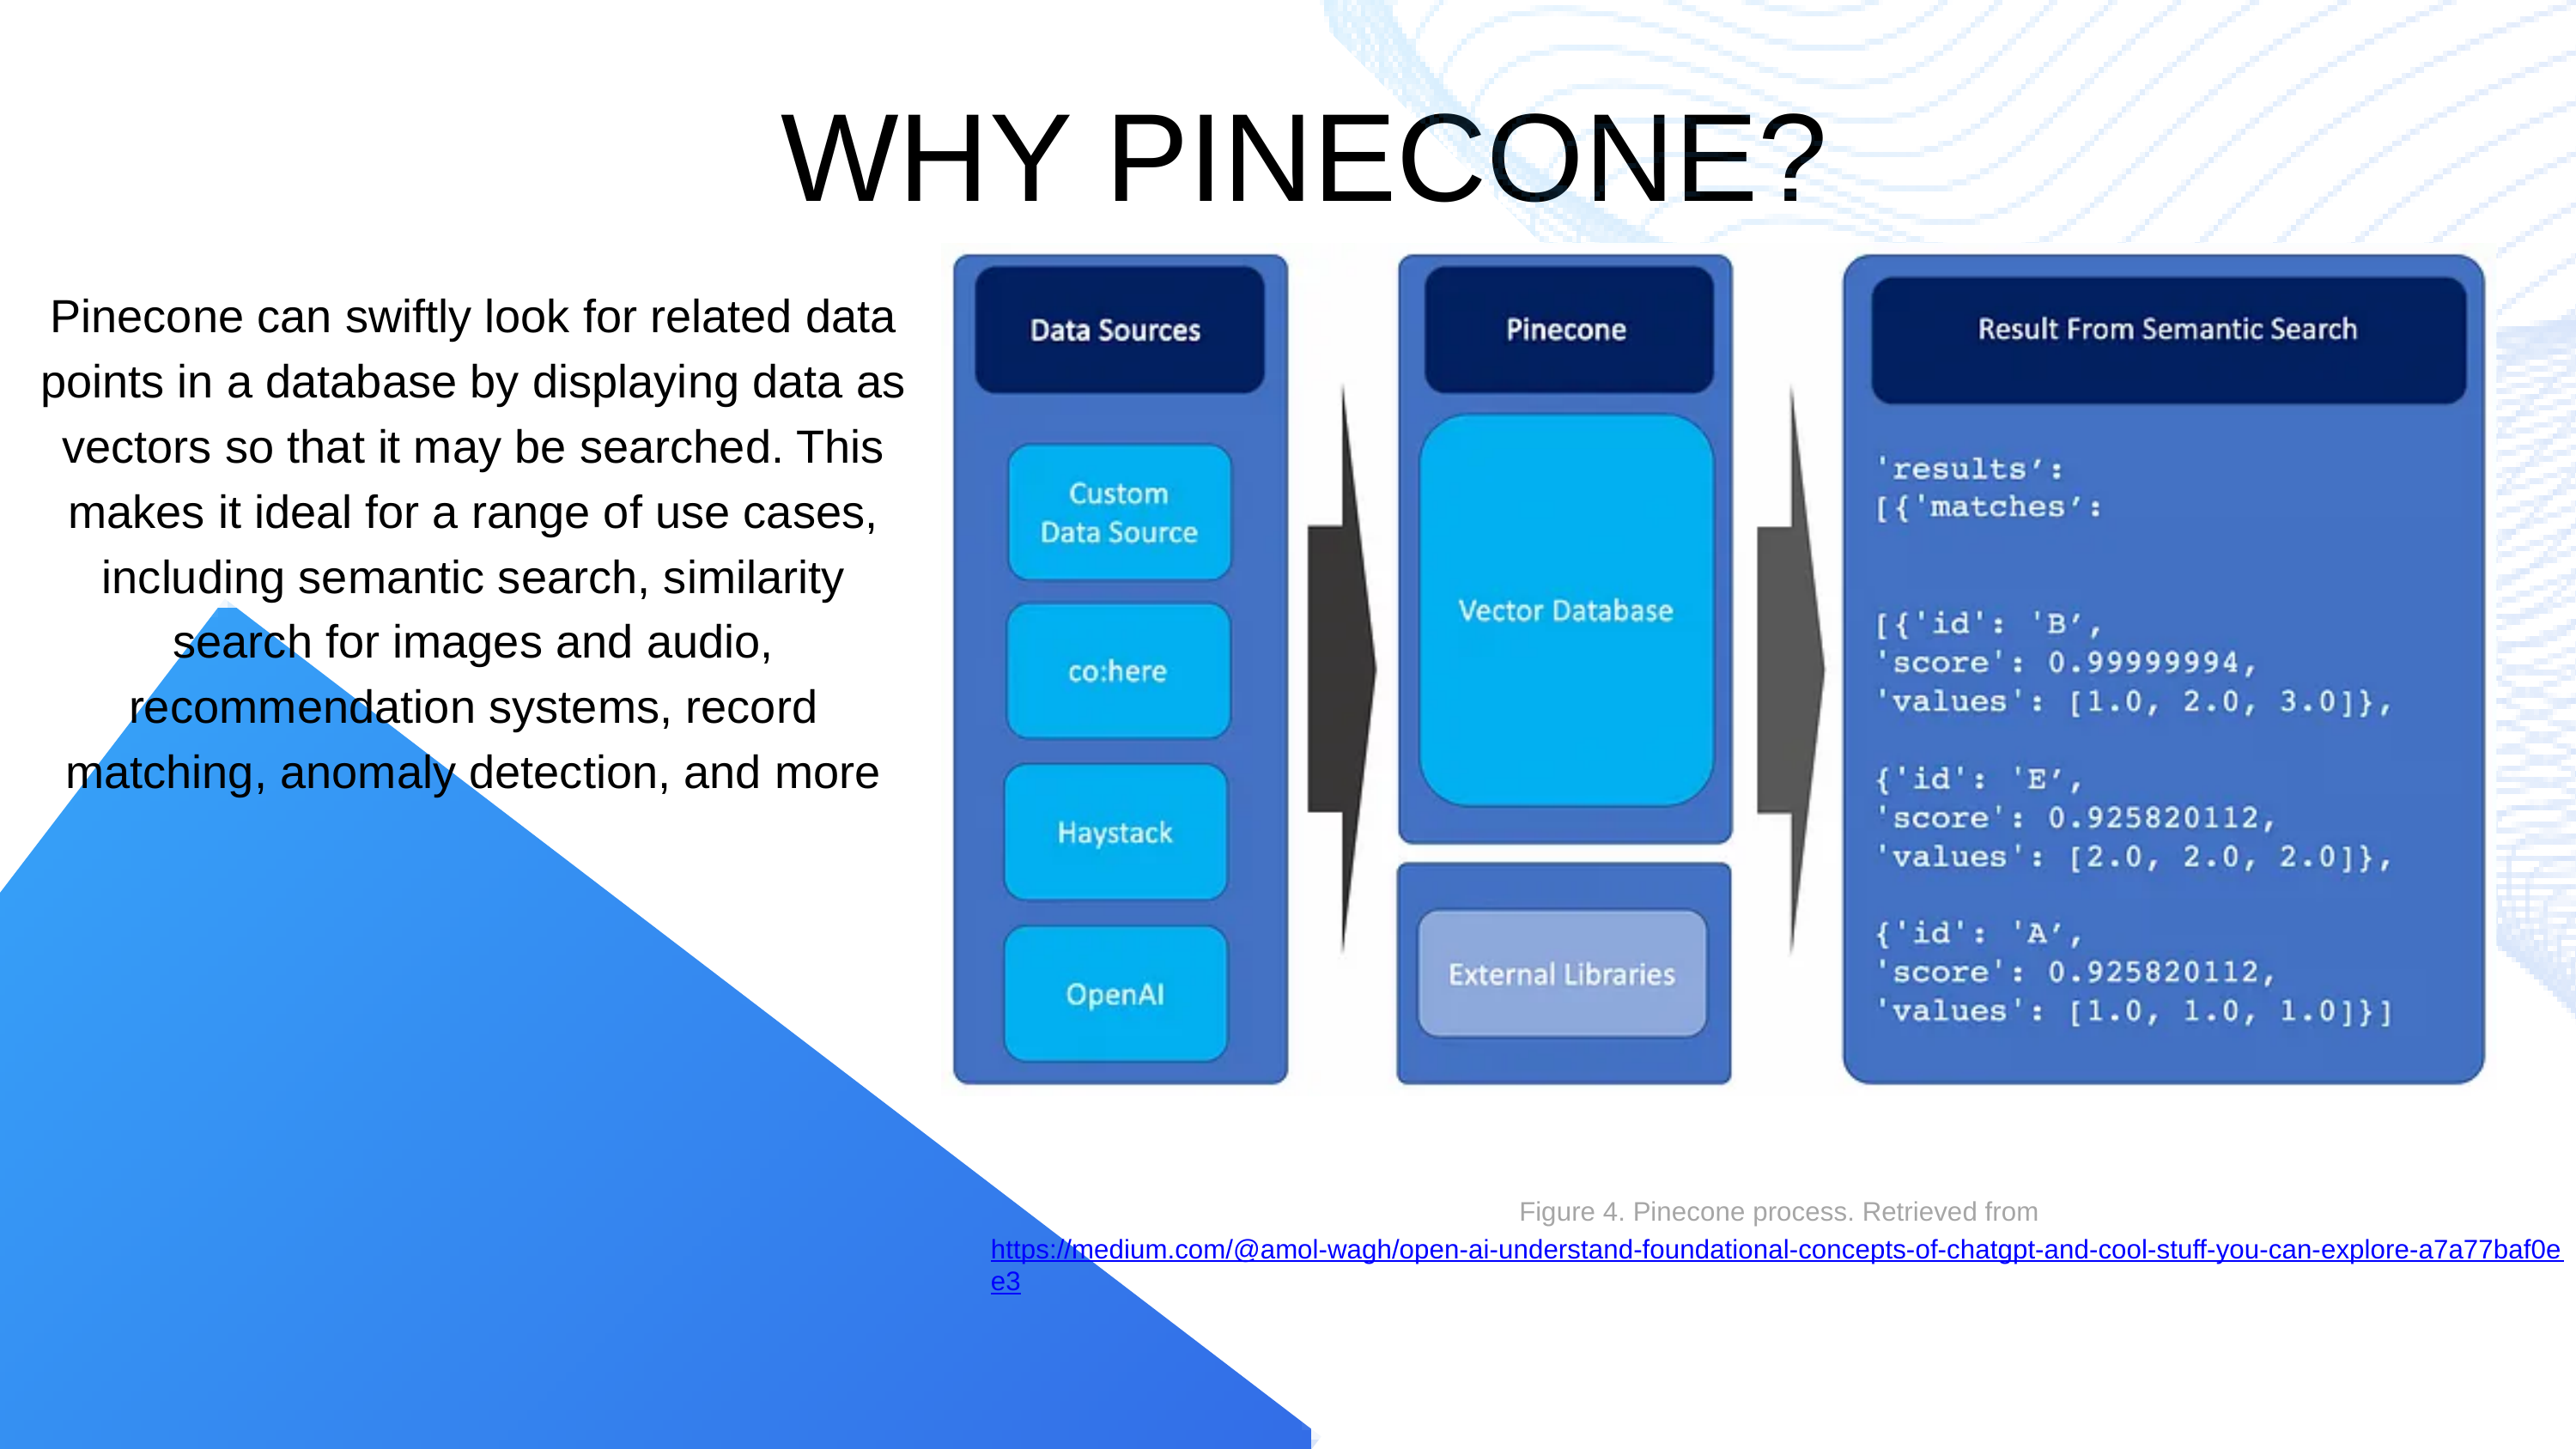

WHY PINECONE?

Pinecone can swiftly look for related data points in a database by displaying data as vectors so that it may be searched. This makes it ideal for a range of use cases, including semantic search, similarity search for images and audio, recommendation systems, record matching, anomaly detection, and more

Figure 4. Pinecone process. Retrieved from https://medium.com/@amol-wagh/open-ai-understand-foundational-concepts-of-chatgpt-and-cool-stuff-you-can-explore-a7a77baf0ee3